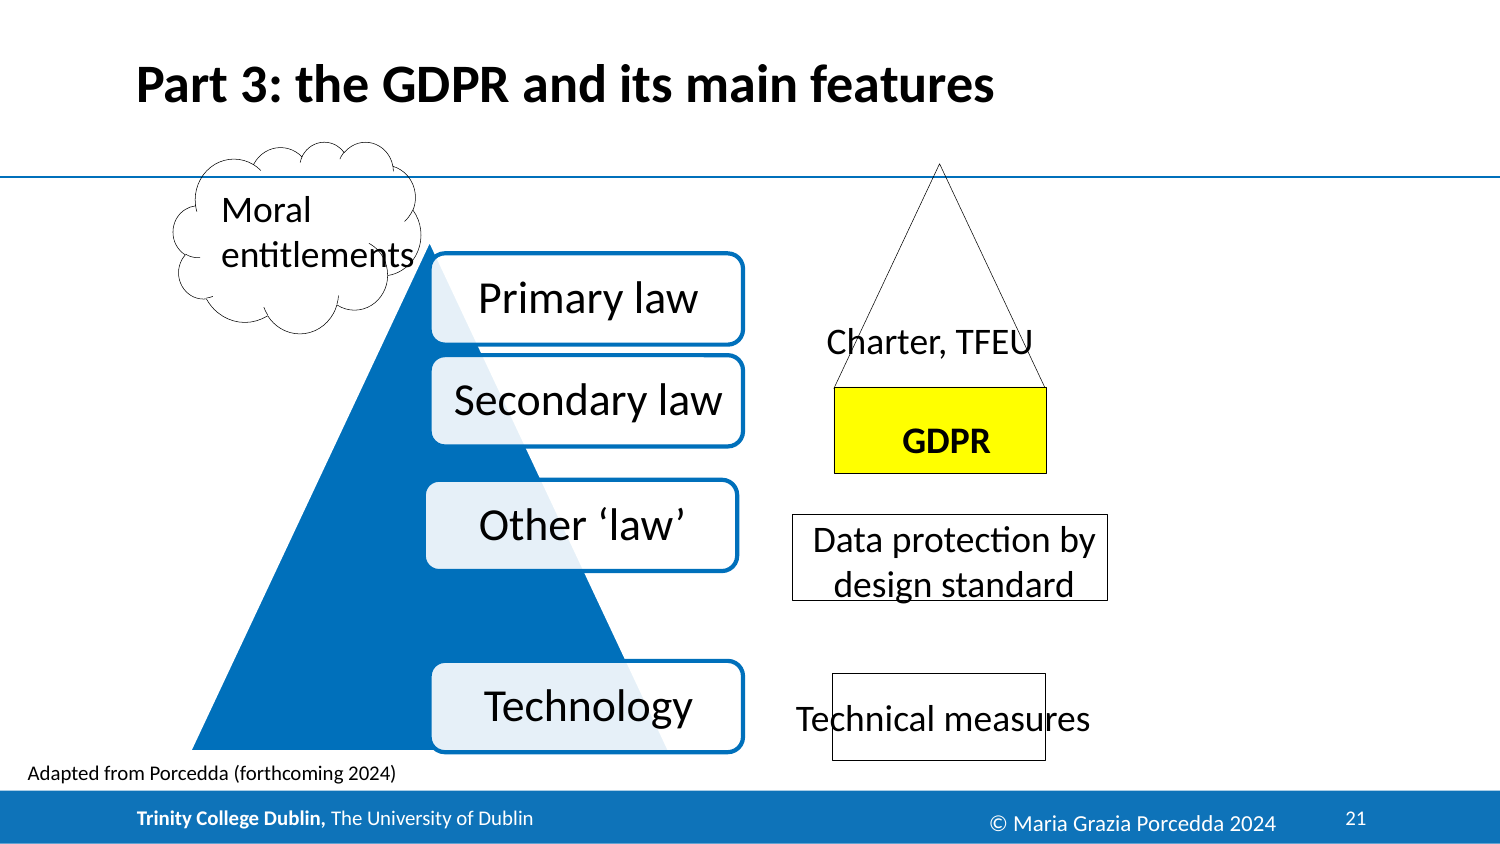

# Part 3: the GDPR and its main features

Charter, TFEU

GDPR
Data protection by design standard

Technical measures
Moral entitlements
Primary law
Secondary law
Other ‘law’
Technology
Adapted from Porcedda (forthcoming 2024)
© Maria Grazia Porcedda 2024